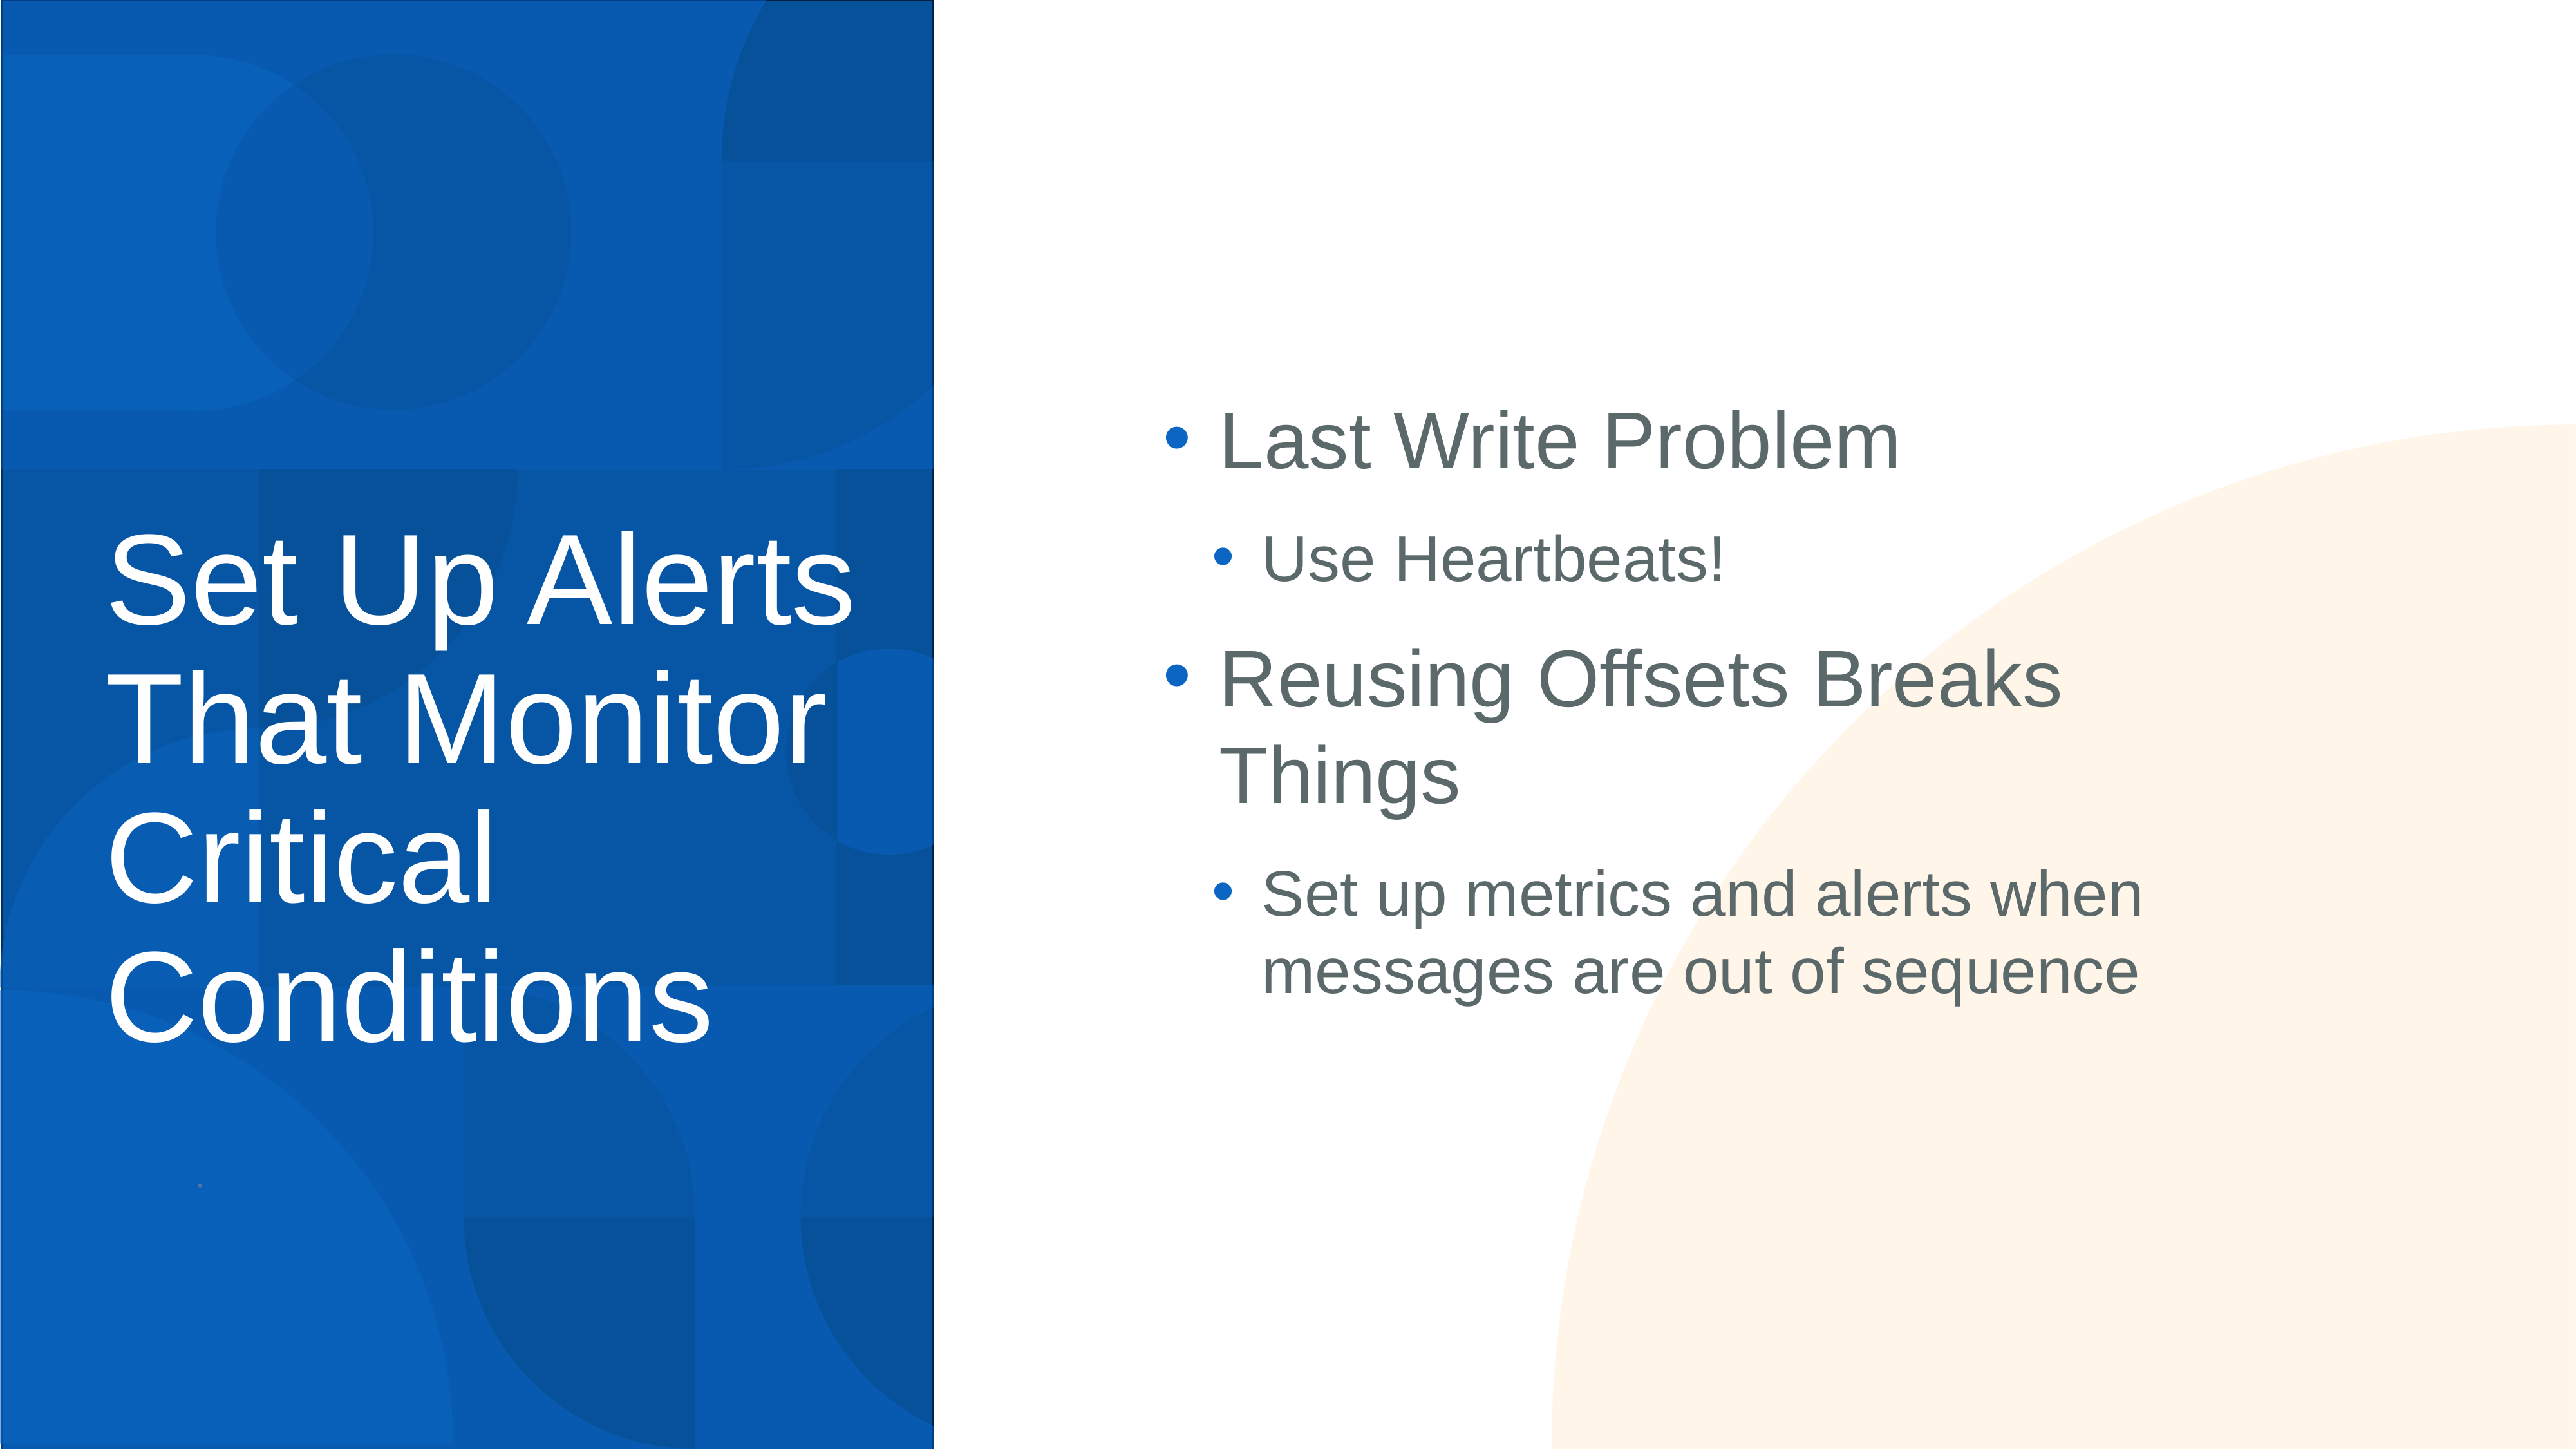

Last Write Problem
Use Heartbeats!
Reusing Offsets Breaks Things
Set up metrics and alerts when messages are out of sequence

# Set Up Alerts That Monitor Critical Conditions